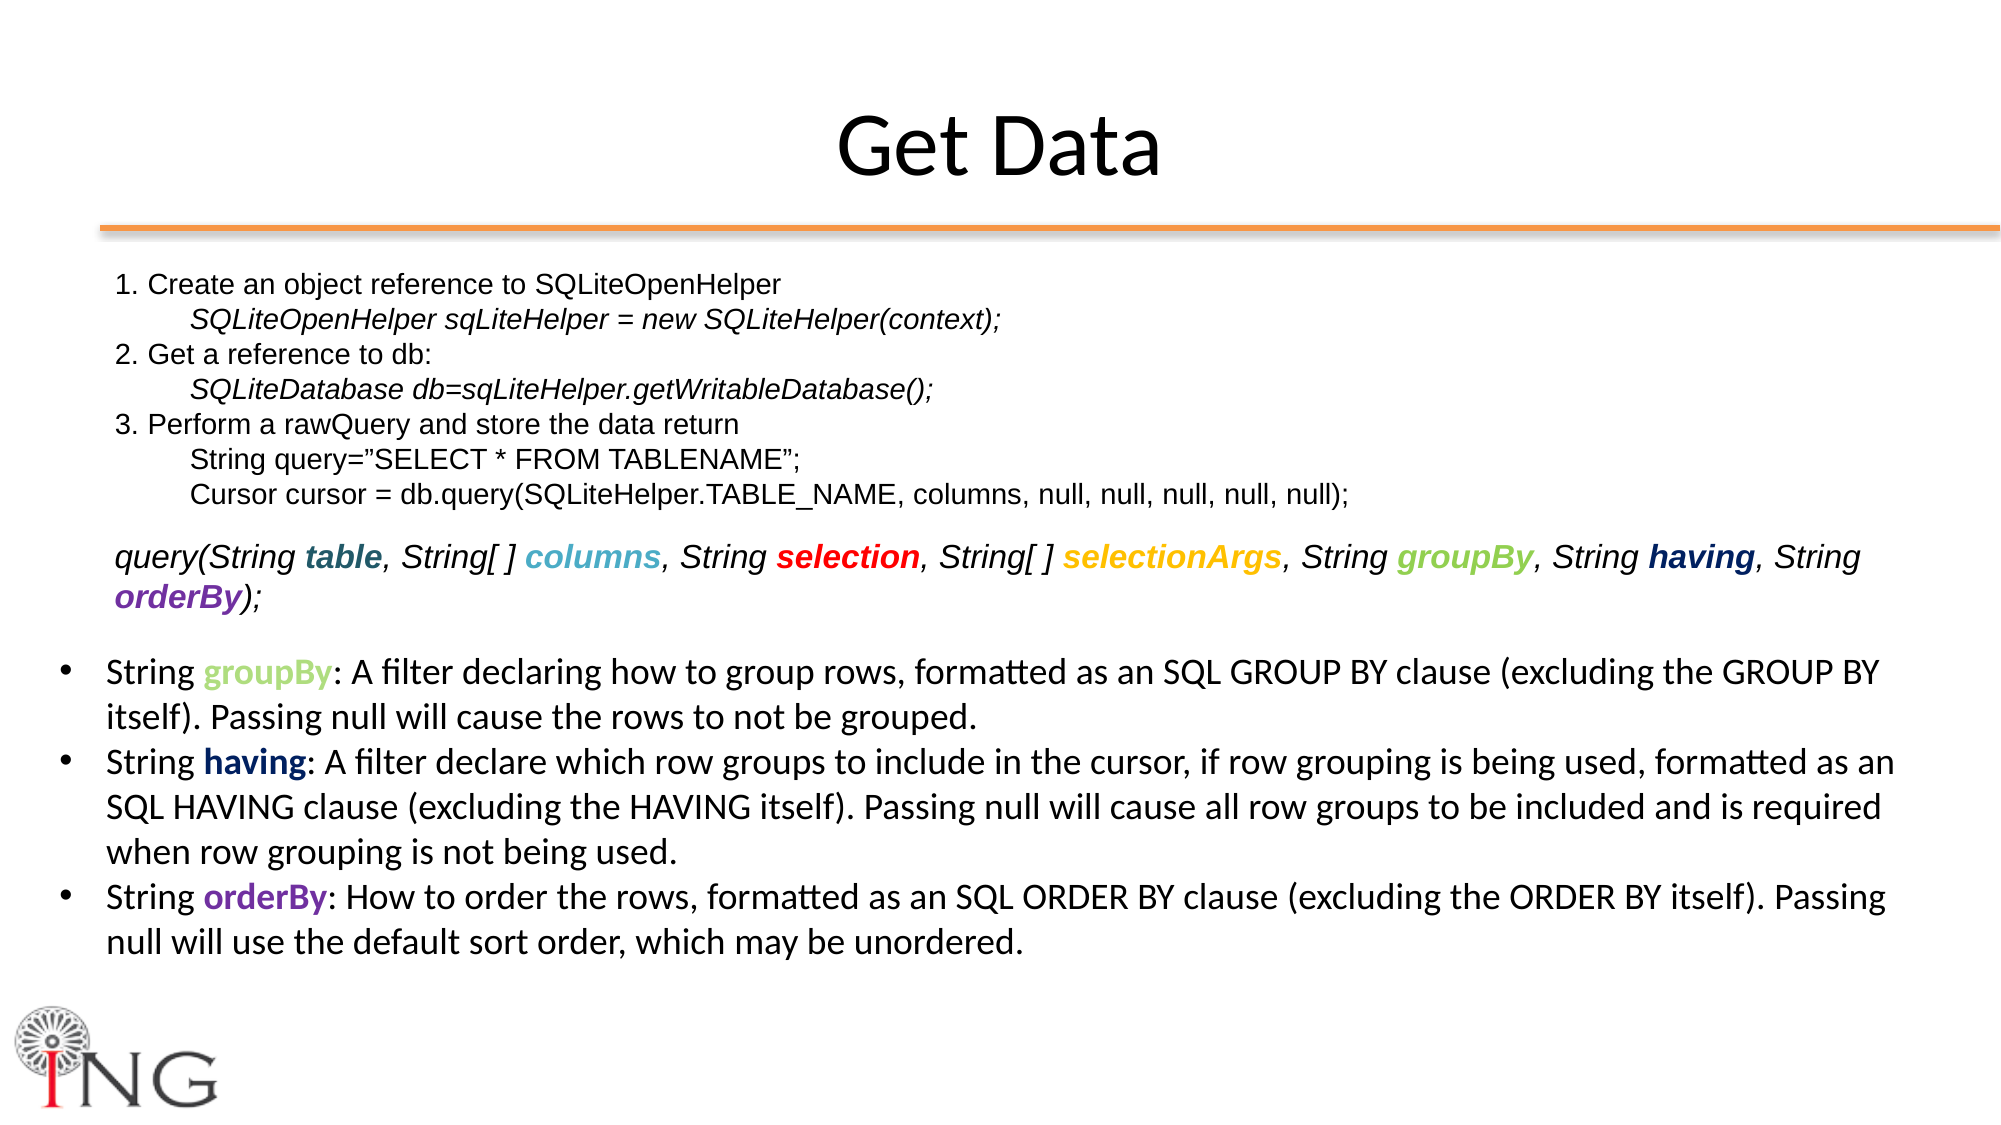

# Get Data
 Create an object reference to SQLiteOpenHelper
SQLiteOpenHelper sqLiteHelper = new SQLiteHelper(context);
 Get a reference to db:
SQLiteDatabase db=sqLiteHelper.getWritableDatabase();
 Perform a rawQuery and store the data return
String query=”SELECT * FROM TABLENAME”;
Cursor cursor = db.query(SQLiteHelper.TABLE_NAME, columns, null, null, null, null, null);
query(String table, String[ ] columns, String selection, String[ ] selectionArgs, String groupBy, String having, String orderBy);
String groupBy: A filter declaring how to group rows, formatted as an SQL GROUP BY clause (excluding the GROUP BY itself). Passing null will cause the rows to not be grouped.
String having: A filter declare which row groups to include in the cursor, if row grouping is being used, formatted as an SQL HAVING clause (excluding the HAVING itself). Passing null will cause all row groups to be included and is required when row grouping is not being used.
String orderBy: How to order the rows, formatted as an SQL ORDER BY clause (excluding the ORDER BY itself). Passing null will use the default sort order, which may be unordered.